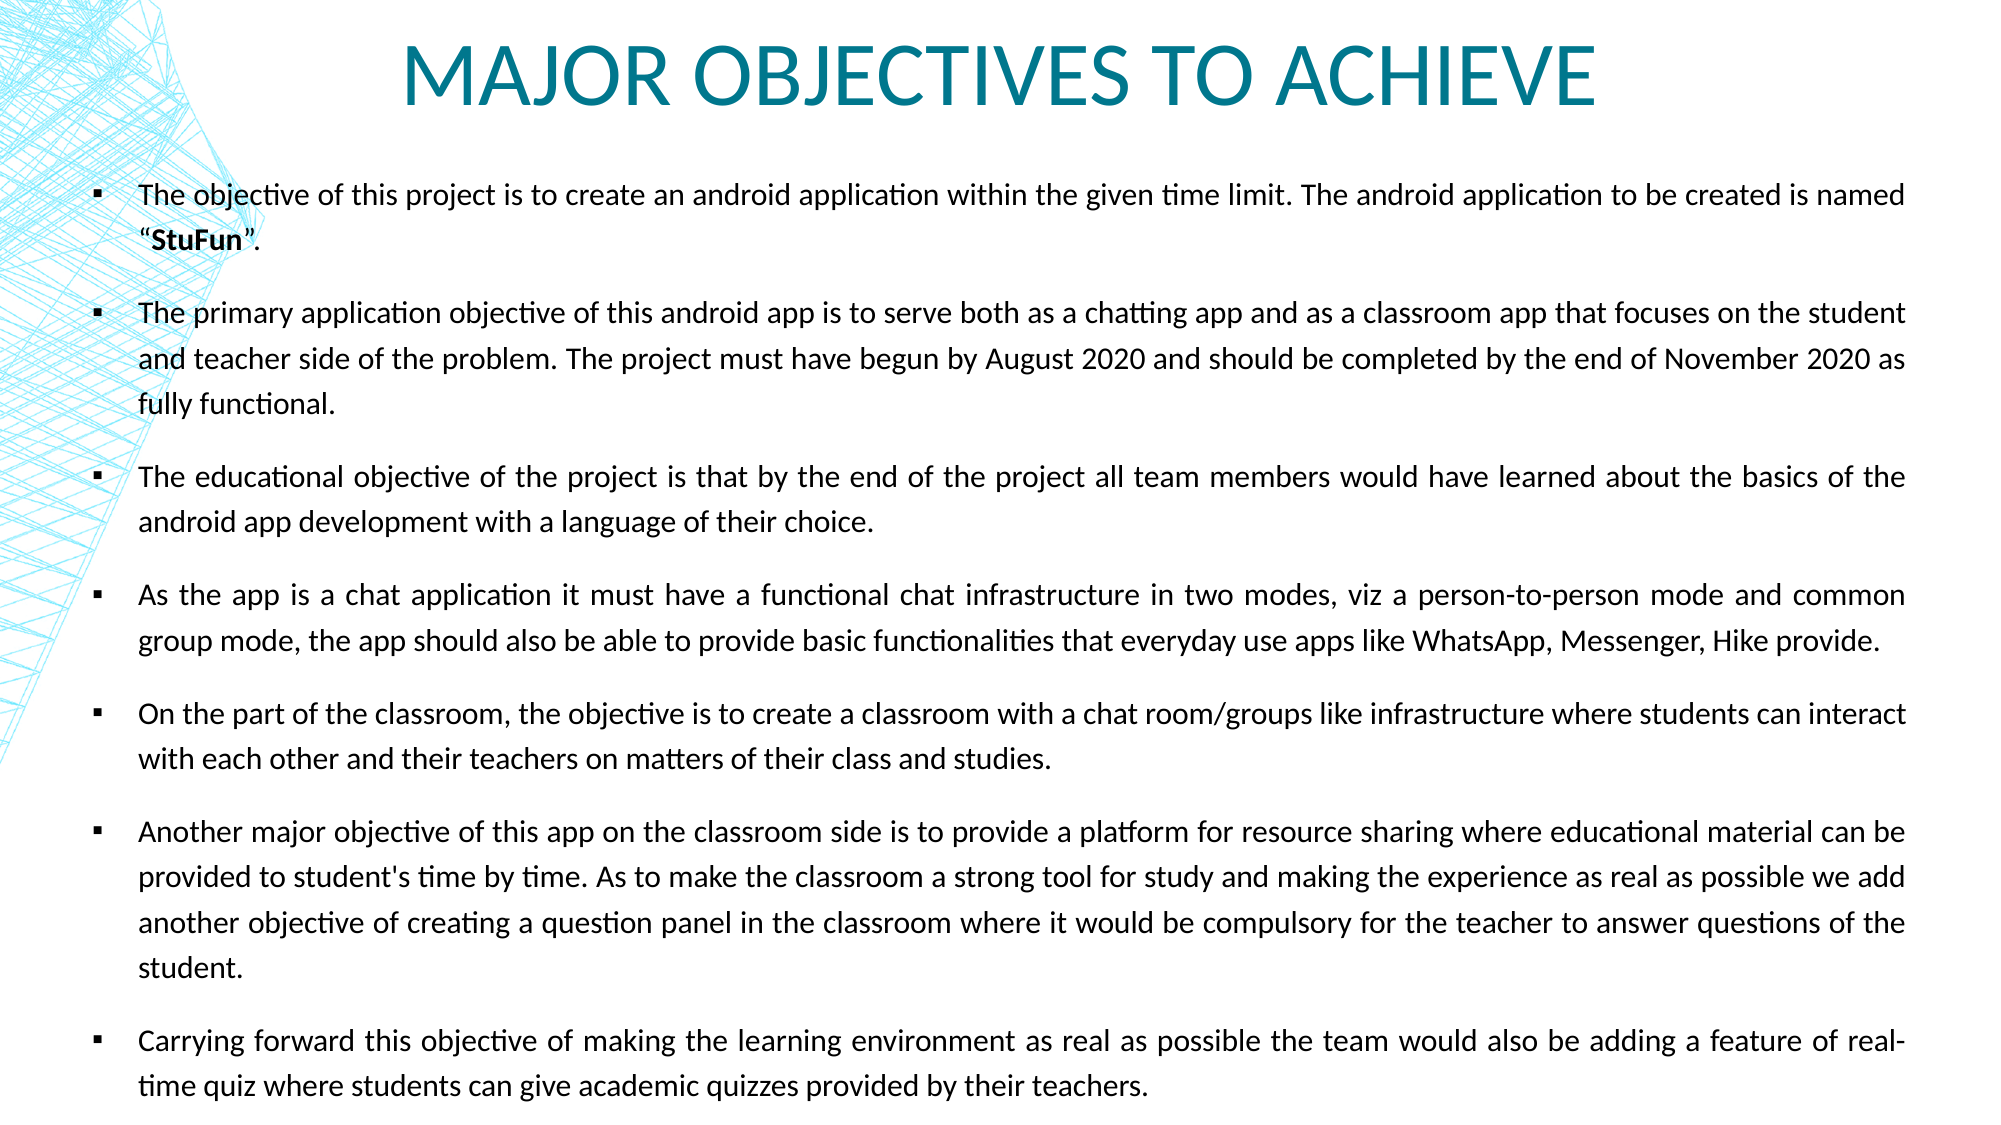

# Major objectives to achieve
The objective of this project is to create an android application within the given time limit. The android application to be created is named “StuFun”.
The primary application objective of this android app is to serve both as a chatting app and as a classroom app that focuses on the student and teacher side of the problem. The project must have begun by August 2020 and should be completed by the end of November 2020 as fully functional.
The educational objective of the project is that by the end of the project all team members would have learned about the basics of the android app development with a language of their choice.
As the app is a chat application it must have a functional chat infrastructure in two modes, viz a person-to-person mode and common group mode, the app should also be able to provide basic functionalities that everyday use apps like WhatsApp, Messenger, Hike provide.
On the part of the classroom, the objective is to create a classroom with a chat room/groups like infrastructure where students can interact with each other and their teachers on matters of their class and studies.
Another major objective of this app on the classroom side is to provide a platform for resource sharing where educational material can be provided to student's time by time. As to make the classroom a strong tool for study and making the experience as real as possible we add another objective of creating a question panel in the classroom where it would be compulsory for the teacher to answer questions of the student.
Carrying forward this objective of making the learning environment as real as possible the team would also be adding a feature of real-time quiz where students can give academic quizzes provided by their teachers.